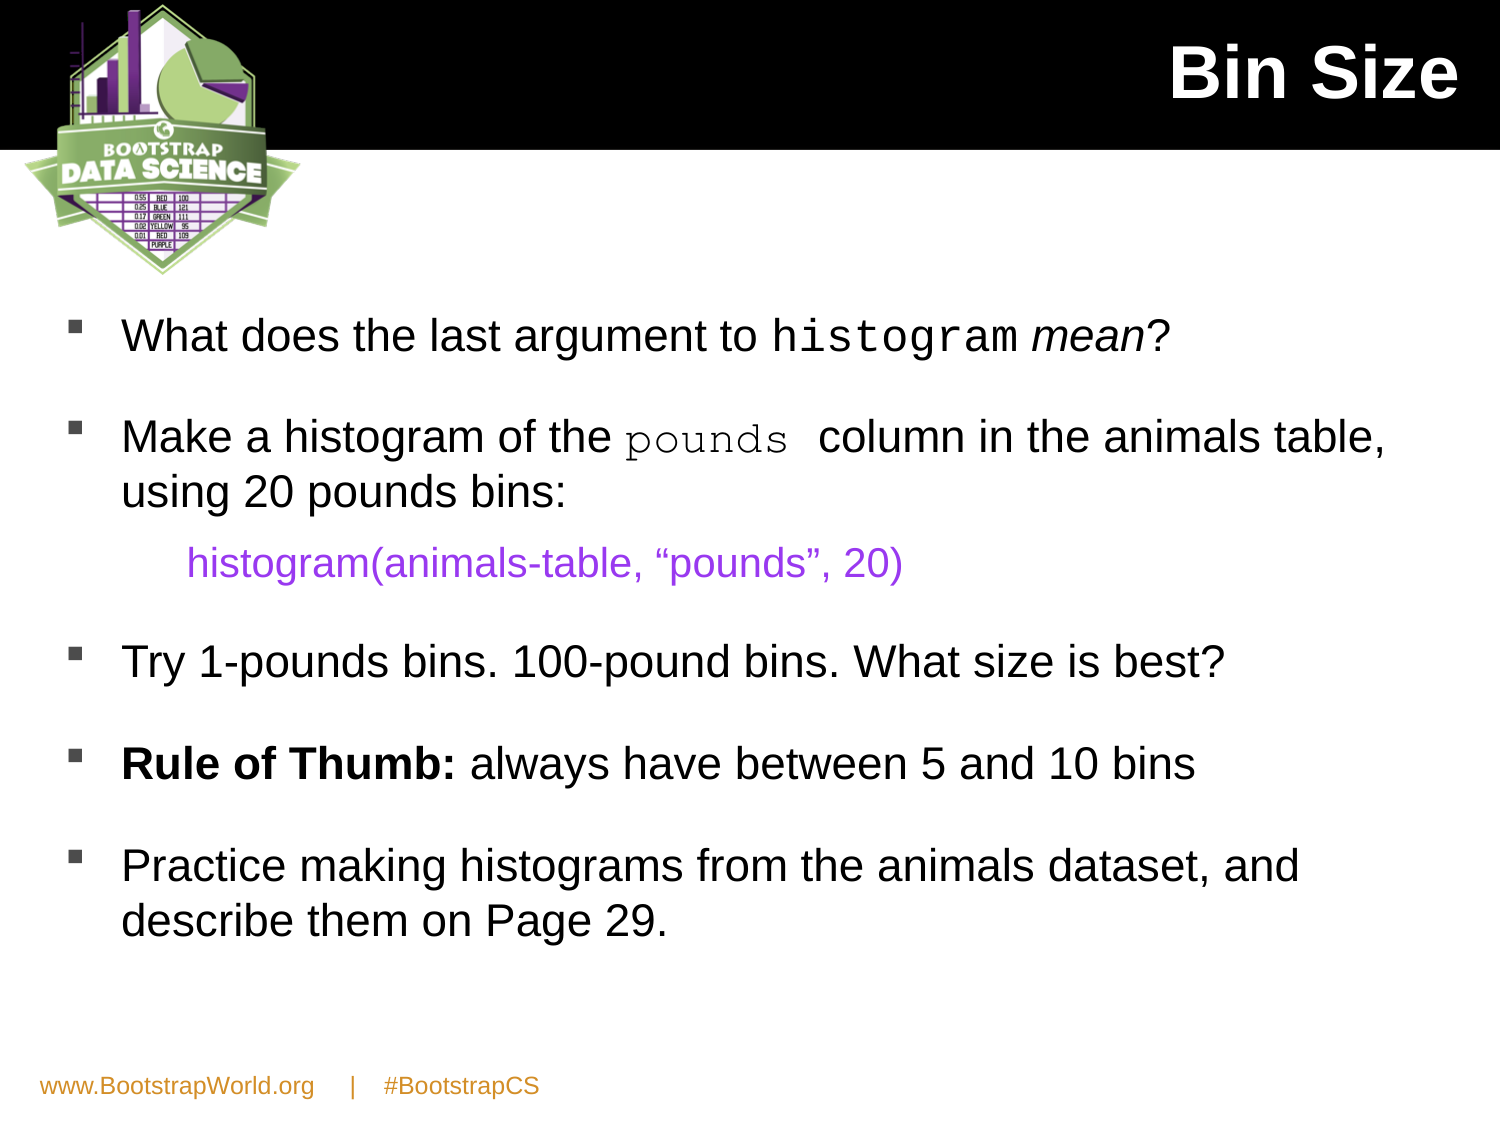

# Bin Size
What does the last argument to histogram mean?
Make a histogram of the pounds column in the animals table, using 20 pounds bins:
	histogram(animals-table, “pounds”, 20)
Try 1-pounds bins. 100-pound bins. What size is best?
Rule of Thumb: always have between 5 and 10 bins
Practice making histograms from the animals dataset, and describe them on Page 29.
www.BootstrapWorld.org     |    #BootstrapCS